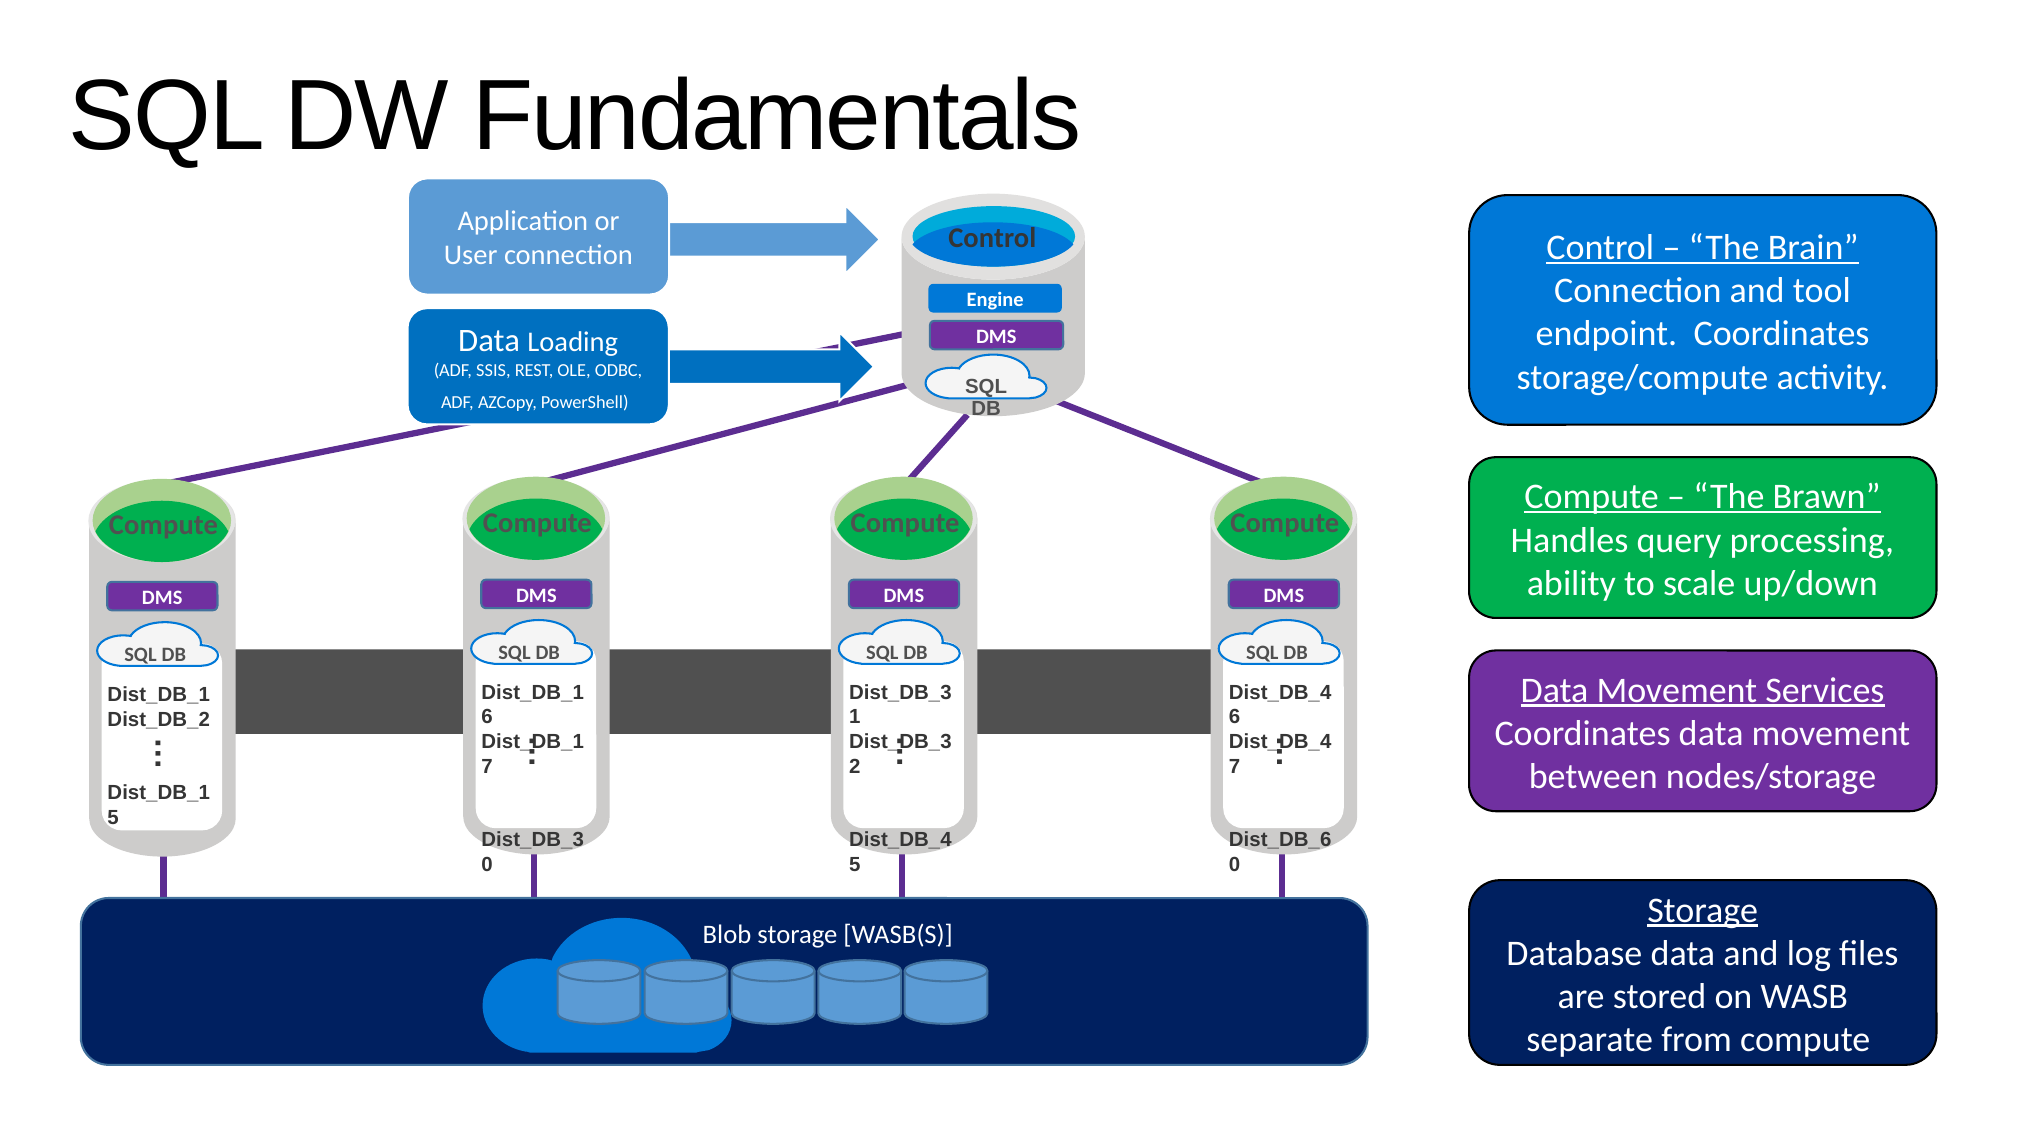

# SQL DW Fundamentals
Application or User connection

Control – “The Brain”
Connection and tool endpoint.  Coordinates storage/compute activity.

Control

Engine
Data Loading
(ADF, SSIS, REST, OLE, ODBC, ADF, AZCopy, PowerShell)
DMS

SQL DB
Compute – “The Brawn”
Handles query processing, ability to scale up/down

Compute

Compute

Compute

Compute
DMS
DMS
DMS
DMS
SQL DB
SQL DB
SQL DB
SQL DB
Dist_DB_16
Dist_DB_17

Dist_DB_30
Dist_DB_31
Dist_DB_32

Dist_DB_45
Dist_DB_46
Dist_DB_47

Dist_DB_60
Dist_DB_1
Dist_DB_2

Dist_DB_15

Data Movement Services
Coordinates data movement between nodes/storage
…
…
…
…
Storage
Database data and log files are stored on WASB separate from compute

Blob storage [WASB(S)]